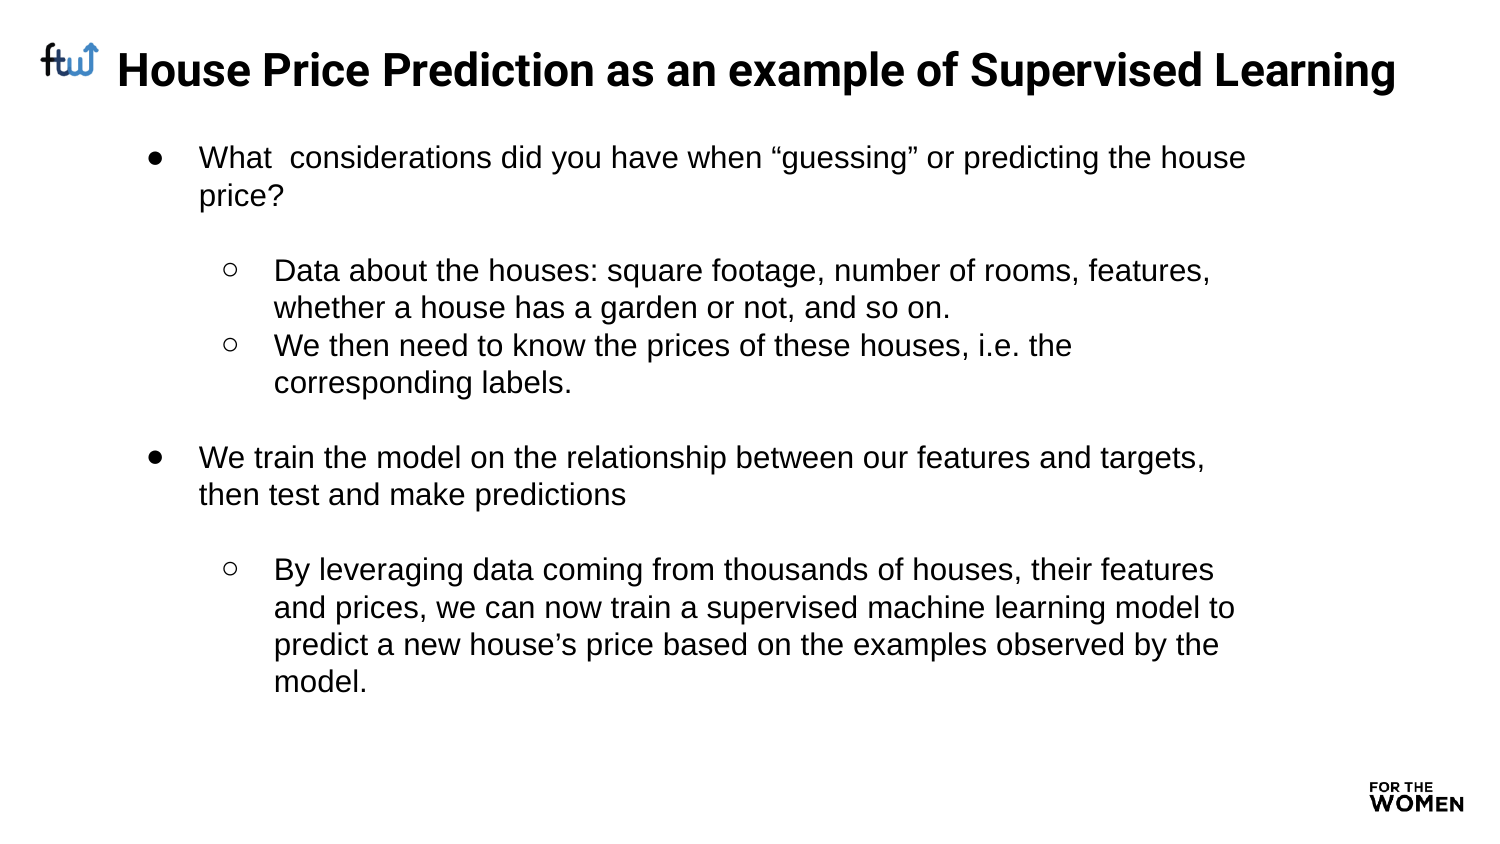

# House Price Prediction as an example of Supervised Learning
What  considerations did you have when “guessing” or predicting the house price?
Data about the houses: square footage, number of rooms, features, whether a house has a garden or not, and so on.
We then need to know the prices of these houses, i.e. the corresponding labels.
We train the model on the relationship between our features and targets, then test and make predictions
By leveraging data coming from thousands of houses, their features and prices, we can now train a supervised machine learning model to predict a new house’s price based on the examples observed by the model.